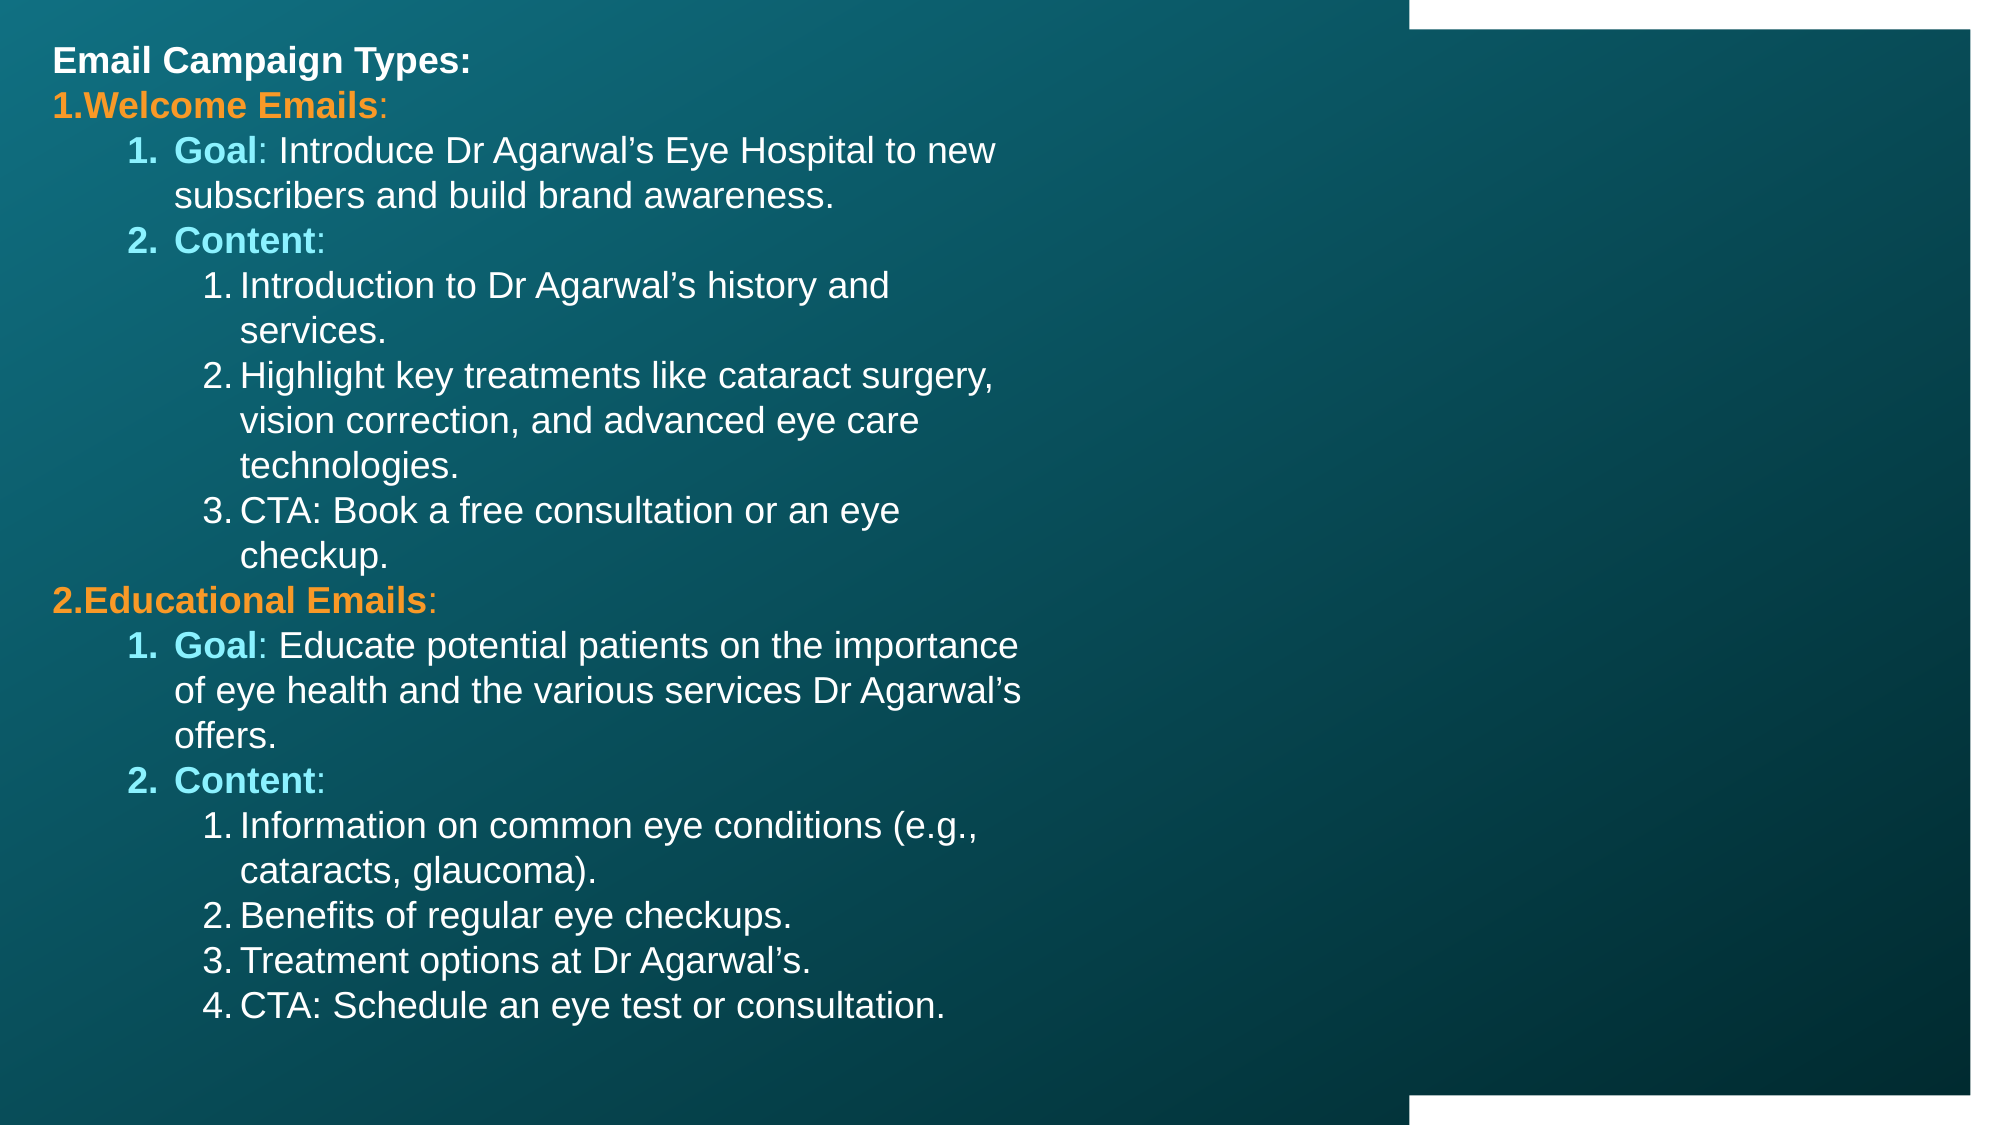

Email Campaign Types:
Welcome Emails:
Goal: Introduce Dr Agarwal’s Eye Hospital to new subscribers and build brand awareness.
Content:
Introduction to Dr Agarwal’s history and services.
Highlight key treatments like cataract surgery, vision correction, and advanced eye care technologies.
CTA: Book a free consultation or an eye checkup.
Educational Emails:
Goal: Educate potential patients on the importance of eye health and the various services Dr Agarwal’s offers.
Content:
Information on common eye conditions (e.g., cataracts, glaucoma).
Benefits of regular eye checkups.
Treatment options at Dr Agarwal’s.
CTA: Schedule an eye test or consultation.